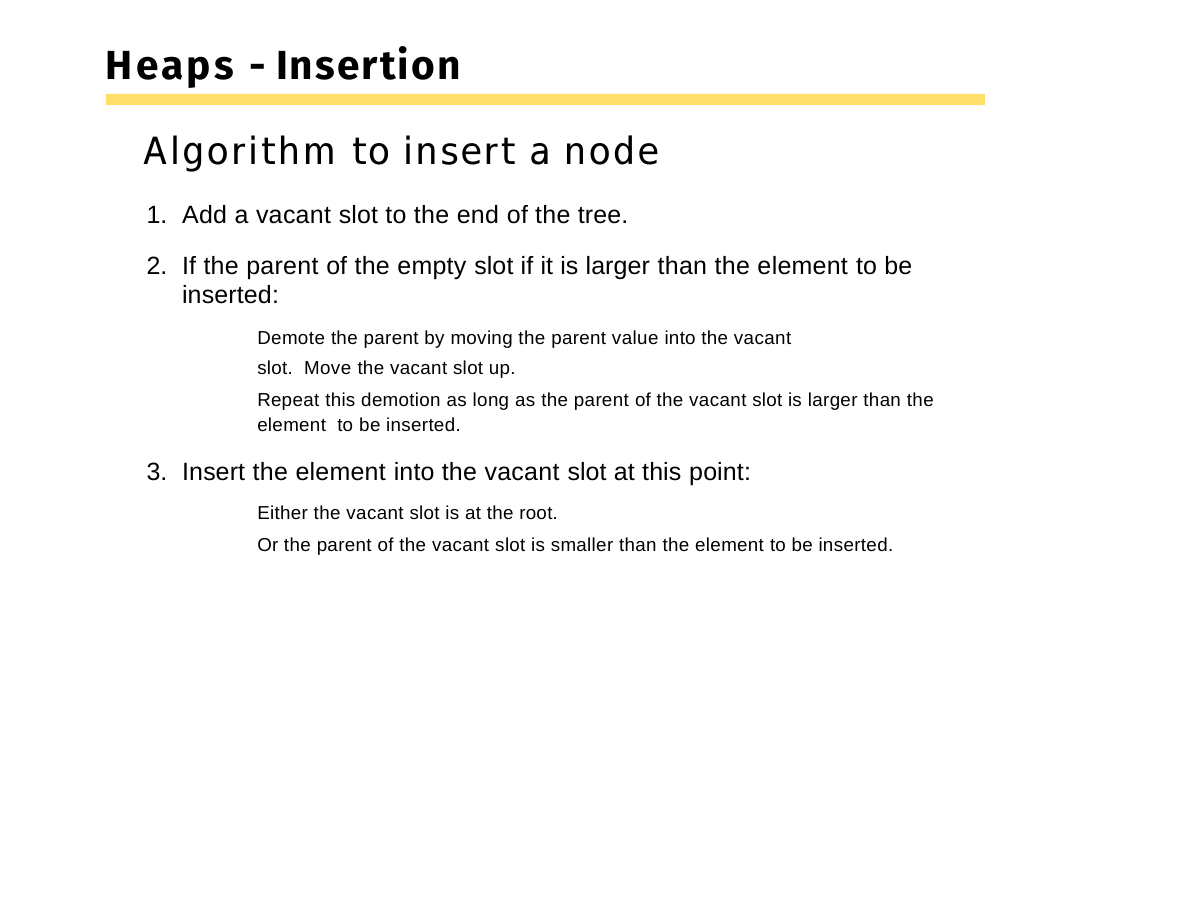

# Heaps - Insertion

Algorithm to insert a node
Add a vacant slot to the end of the tree.
If the parent of the empty slot if it is larger than the element to be inserted:
Demote the parent by moving the parent value into the vacant slot.  Move the vacant slot up.
Repeat this demotion as long as the parent of the vacant slot is larger than the element  to be inserted.

Insert the element into the vacant slot at this point:
Either the vacant slot is at the root.
Or the parent of the vacant slot is smaller than the element to be inserted.